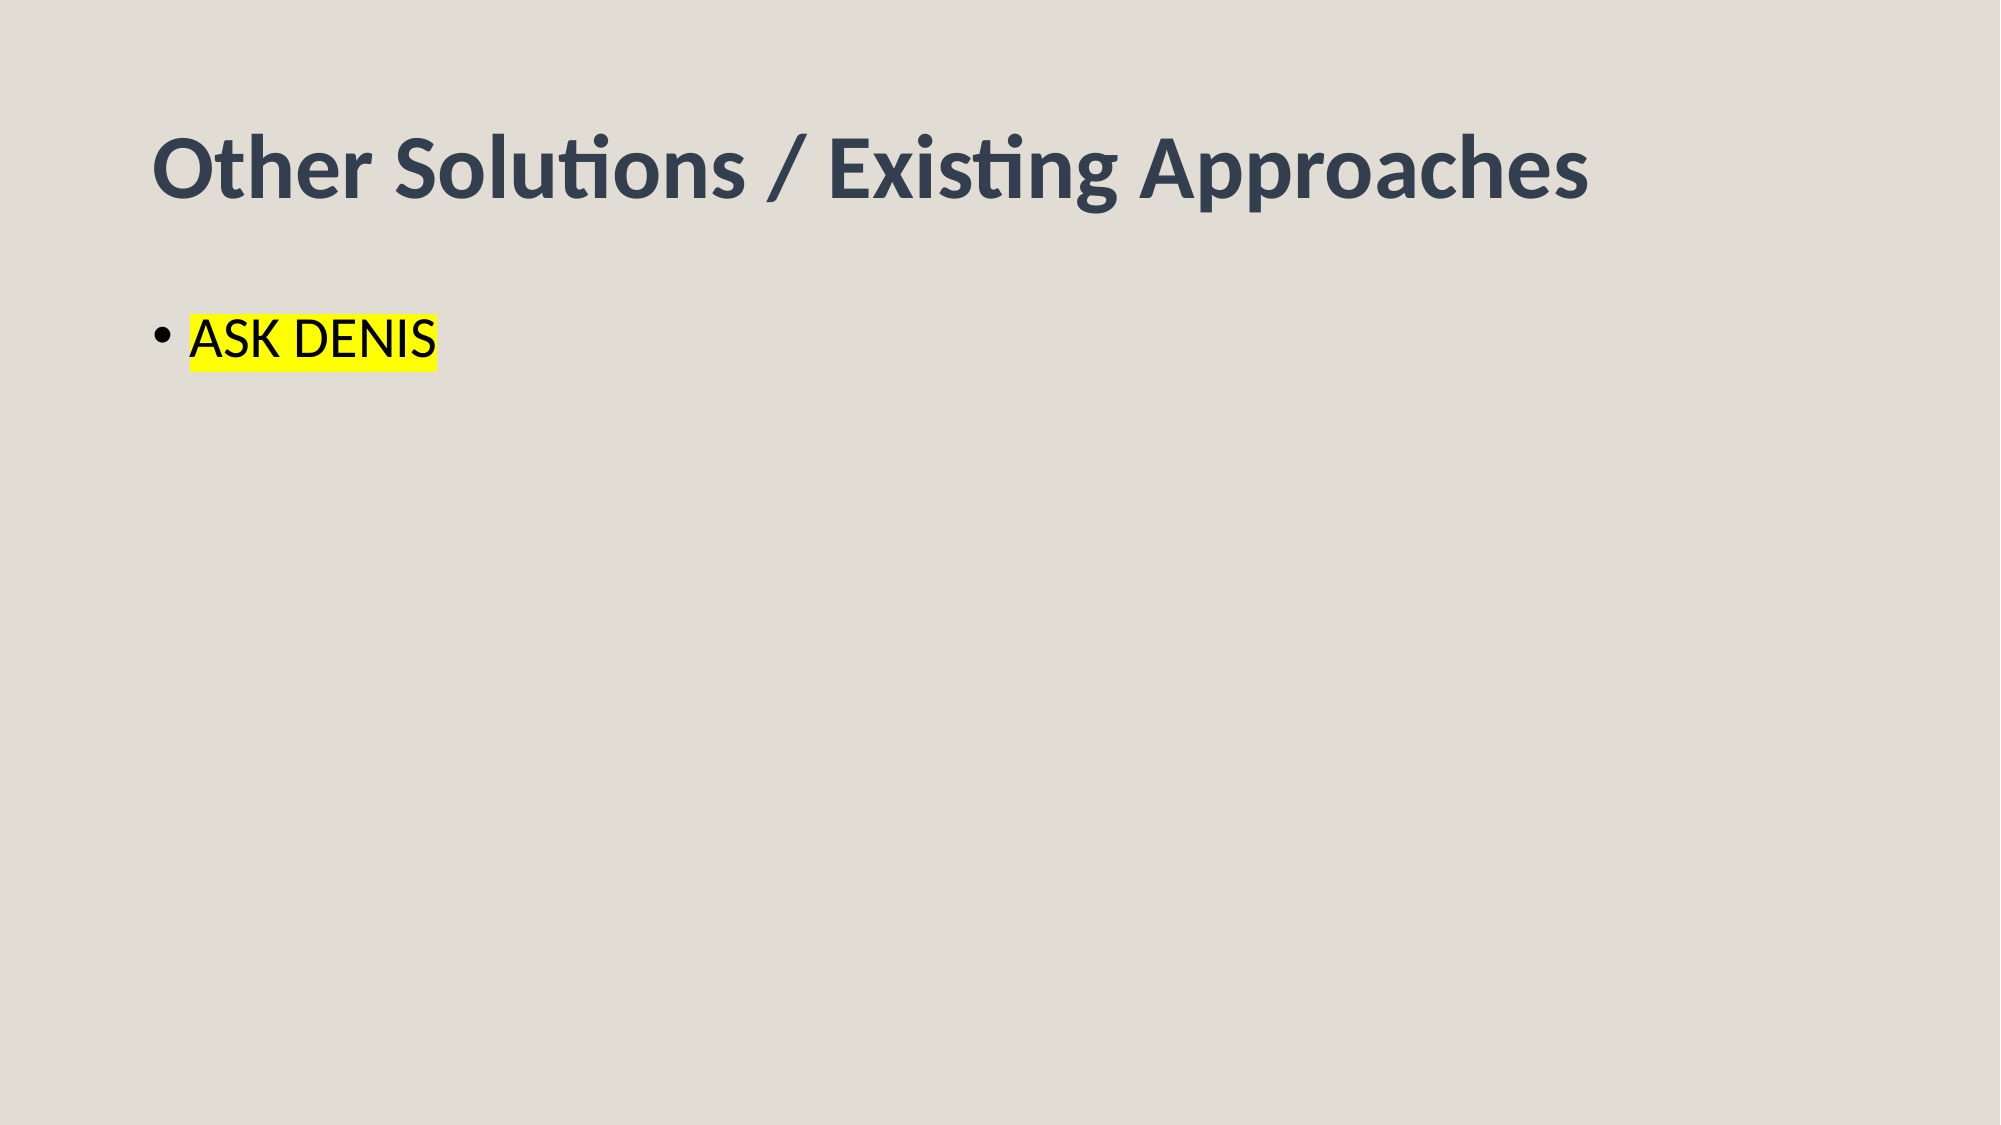

# Other Solutions / Existing Approaches
ASK DENIS